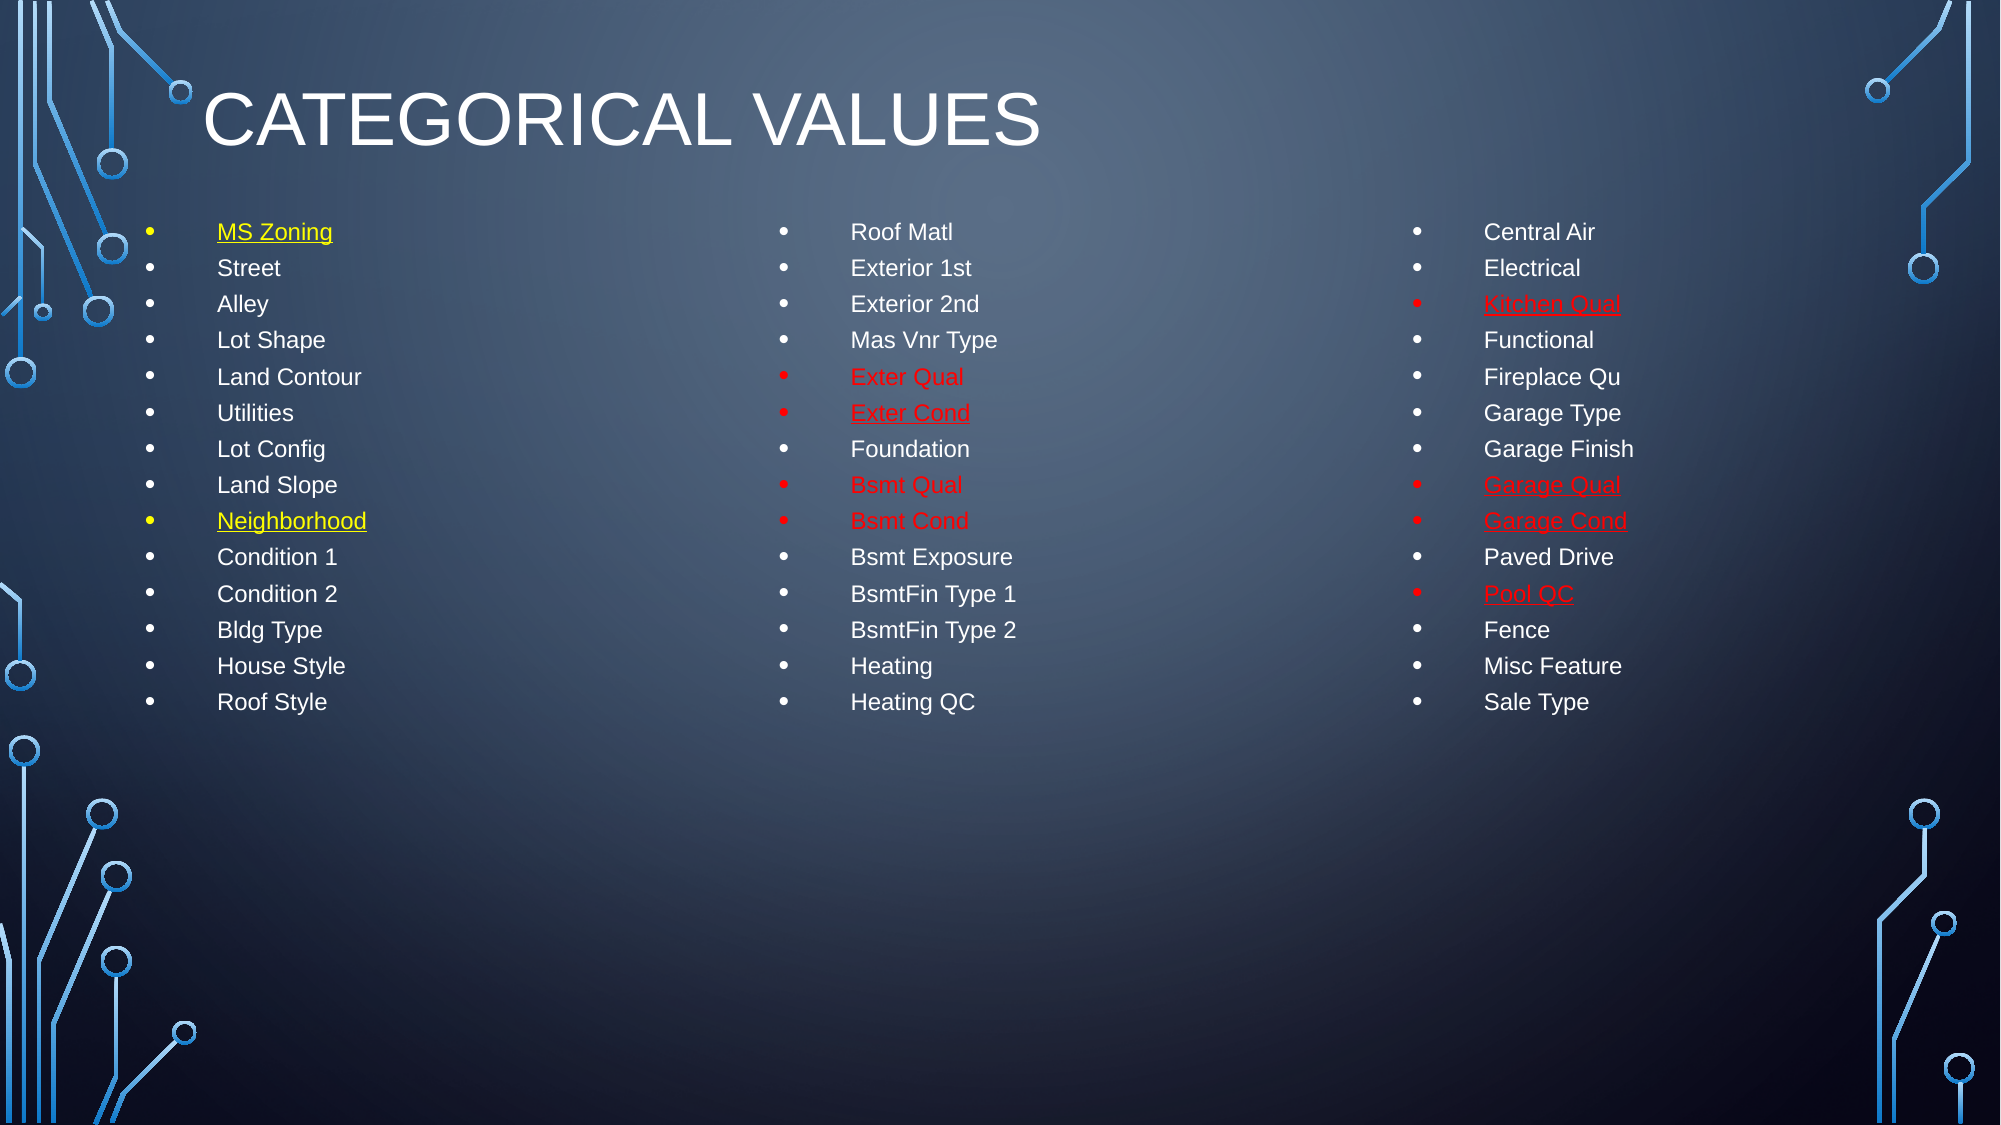

# Categorical Values
MS Zoning
Street
Alley
Lot Shape
Land Contour
Utilities
Lot Config
Land Slope
Neighborhood
Condition 1
Condition 2
Bldg Type
House Style
Roof Style
Roof Matl
Exterior 1st
Exterior 2nd
Mas Vnr Type
Exter Qual
Exter Cond
Foundation
Bsmt Qual
Bsmt Cond
Bsmt Exposure
BsmtFin Type 1
BsmtFin Type 2
Heating
Heating QC
Central Air
Electrical
Kitchen Qual
Functional
Fireplace Qu
Garage Type
Garage Finish
Garage Qual
Garage Cond
Paved Drive
Pool QC
Fence
Misc Feature
Sale Type